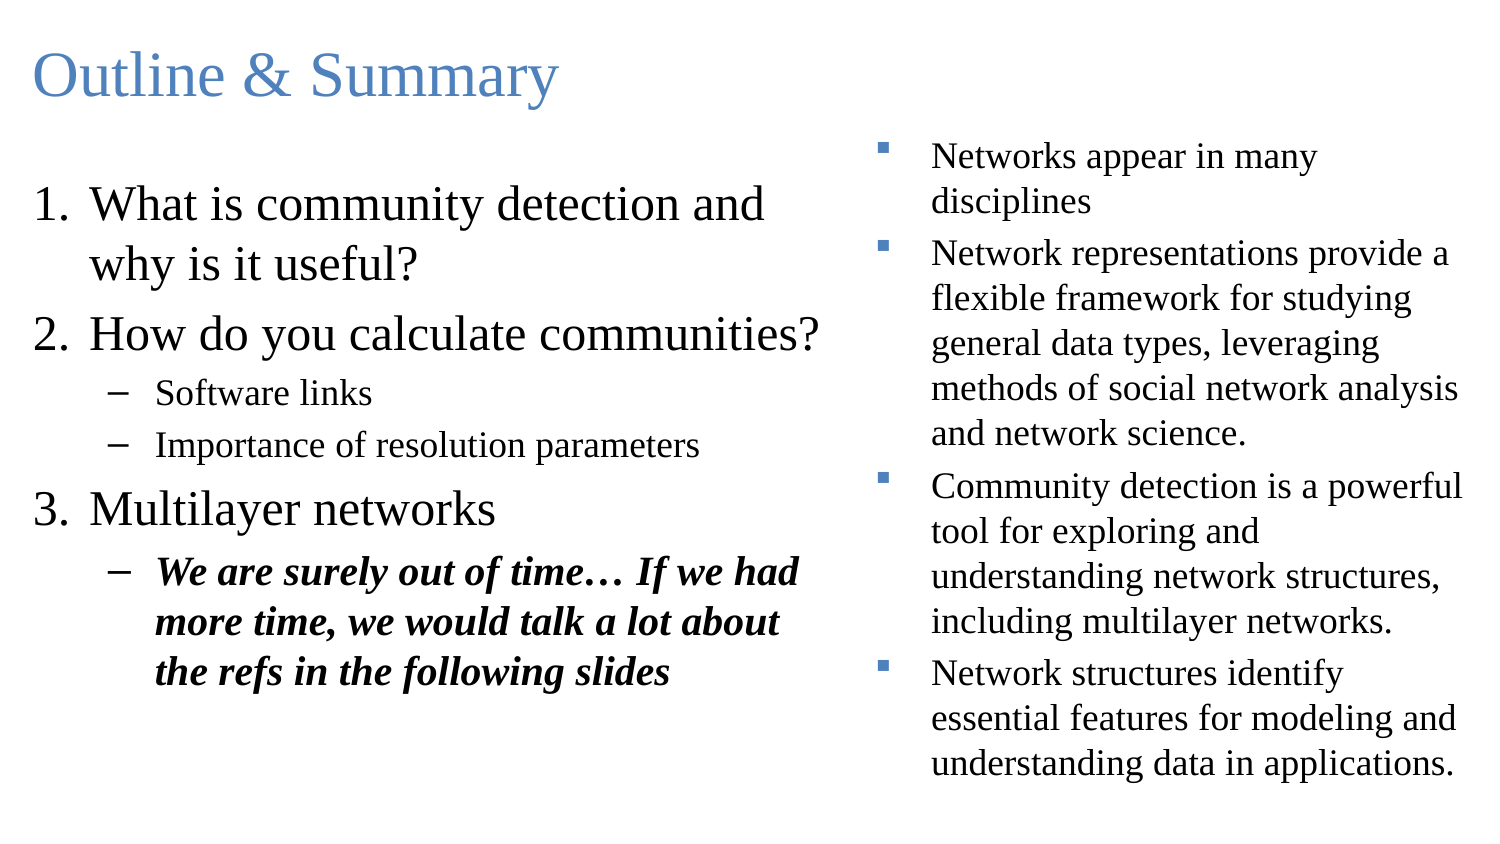

# Outline & Summary
Networks appear in many disciplines
Network representations provide a flexible framework for studying general data types, leveraging methods of social network analysis and network science.
Community detection is a powerful tool for exploring and understanding network structures, including multilayer networks.
Network structures identify essential features for modeling and understanding data in applications.

What is community detection and why is it useful?
How do you calculate communities?
Software links
Importance of resolution parameters
Multilayer networks
We are surely out of time… If we had more time, we would talk a lot about the refs in the following slides